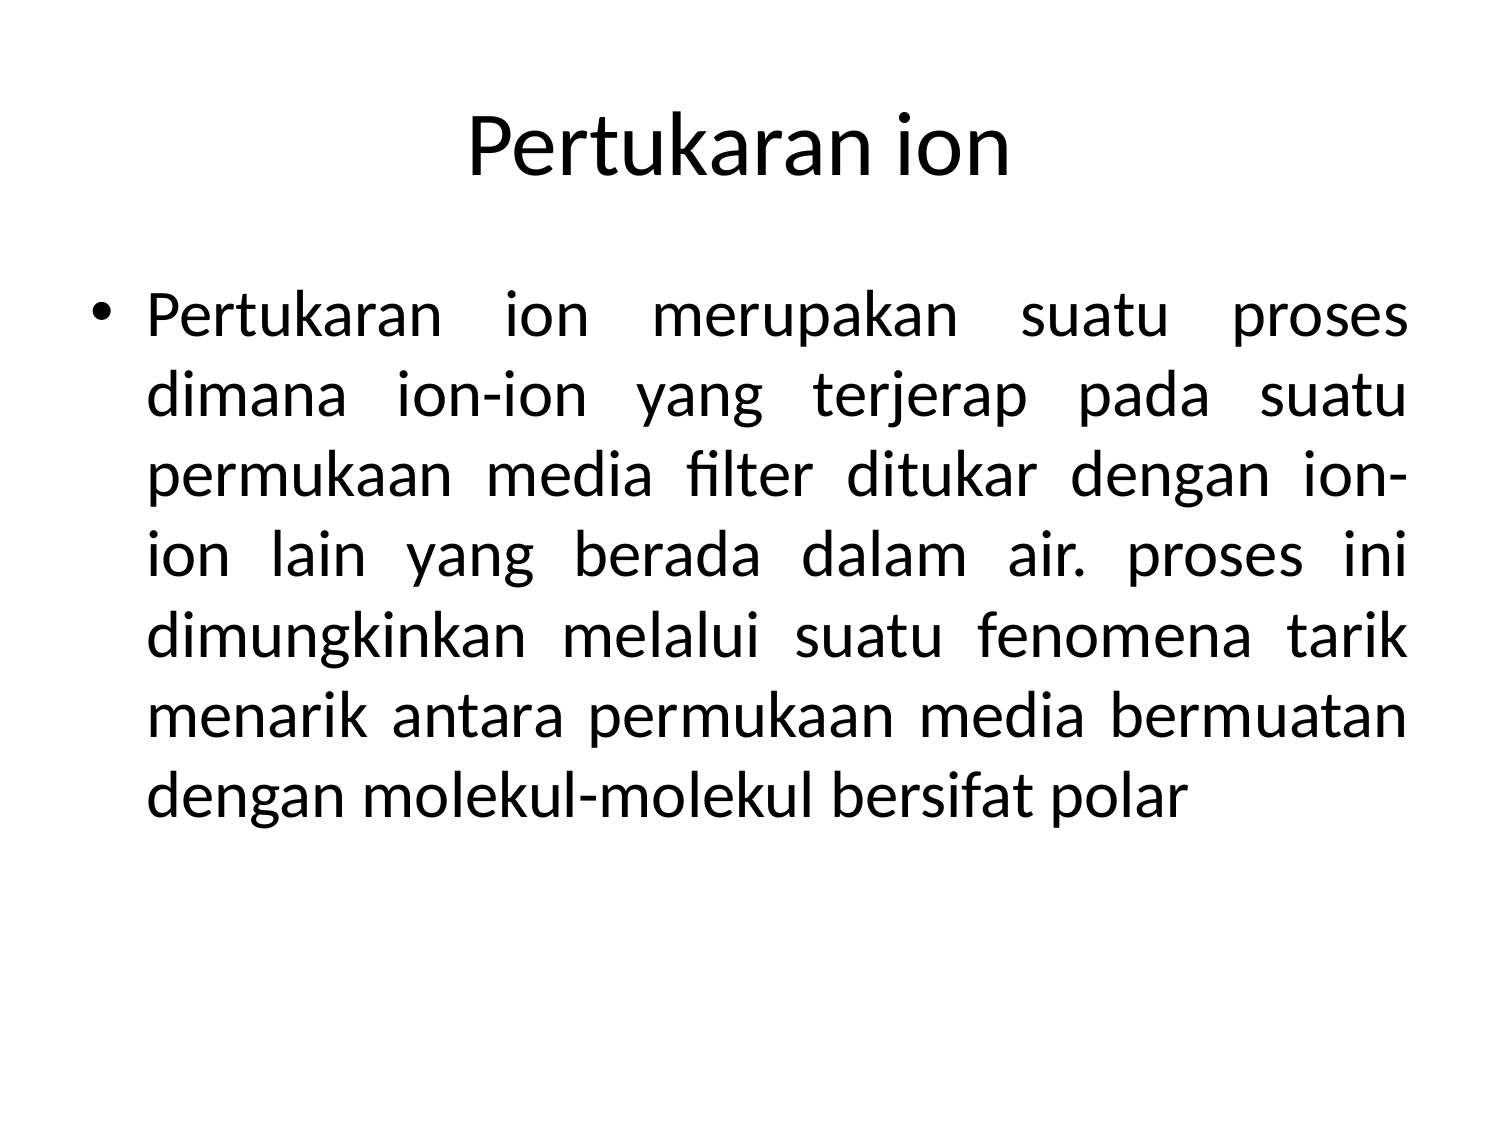

# Pertukaran ion
Pertukaran ion merupakan suatu proses dimana ion-ion yang terjerap pada suatu permukaan media filter ditukar dengan ion-ion lain yang berada dalam air. proses ini dimungkinkan melalui suatu fenomena tarik menarik antara permukaan media bermuatan dengan molekul-molekul bersifat polar